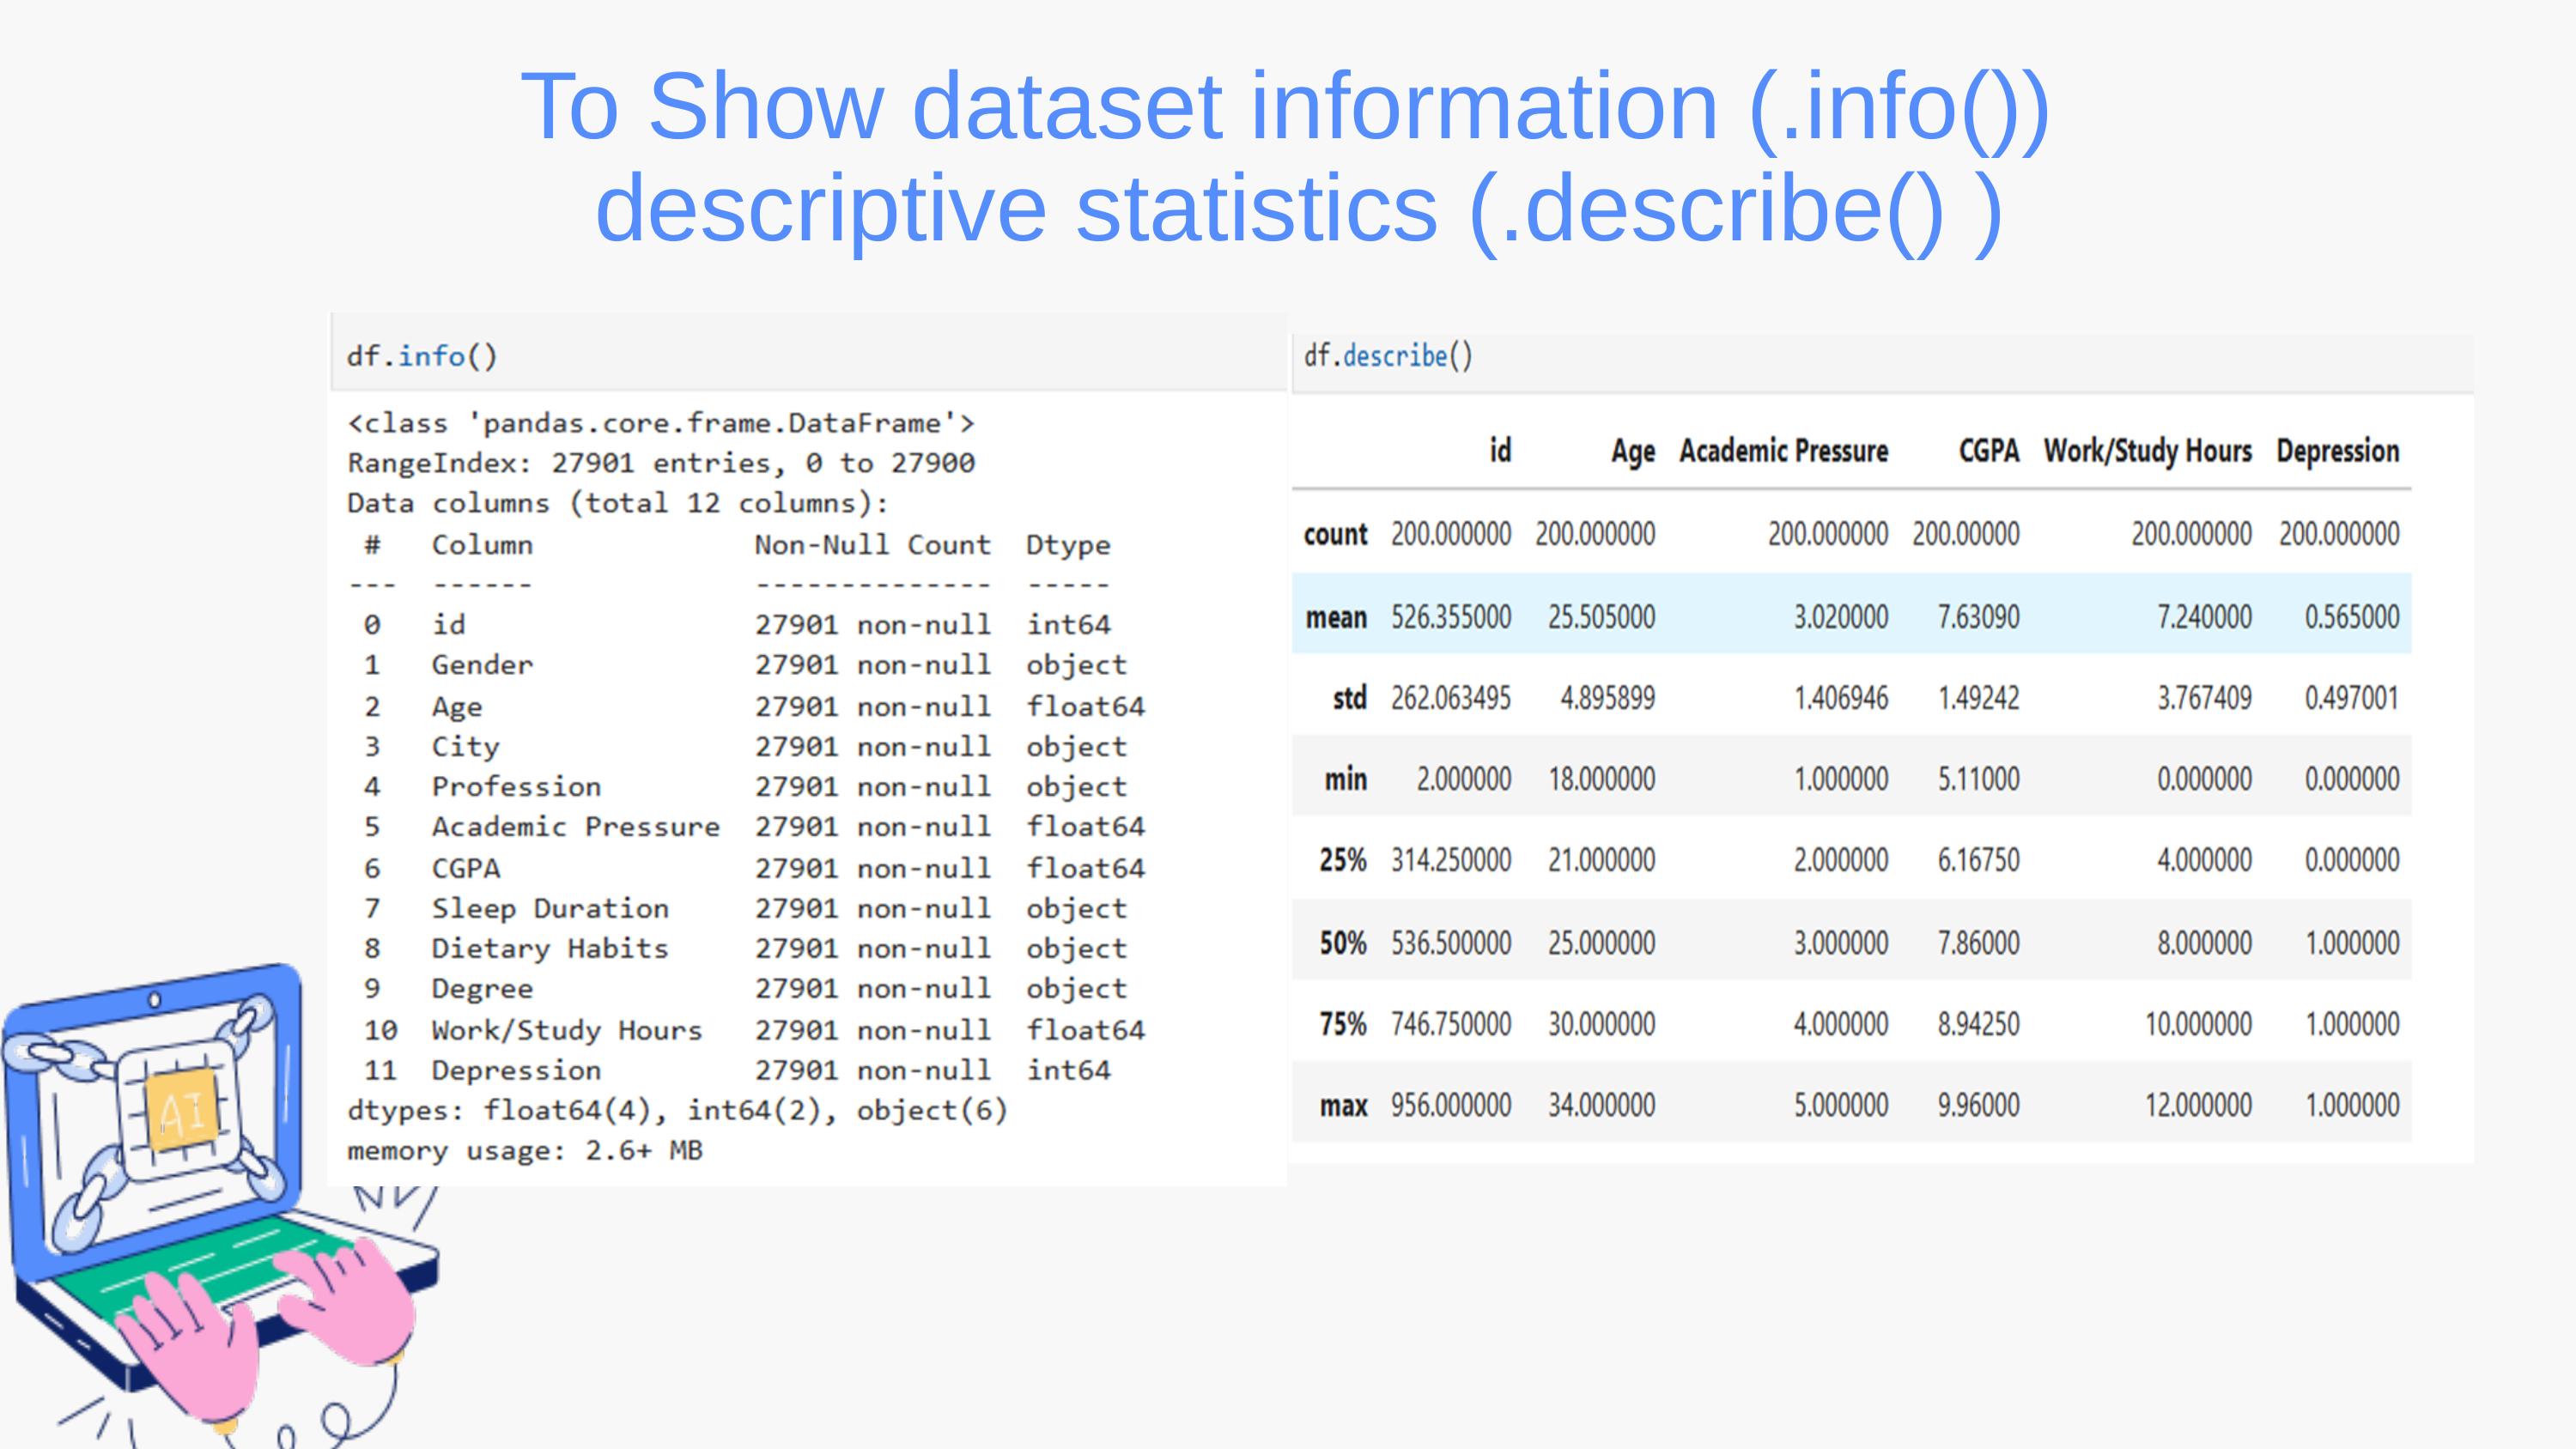

To Show dataset information (.info())
 descriptive statistics (.describe() )